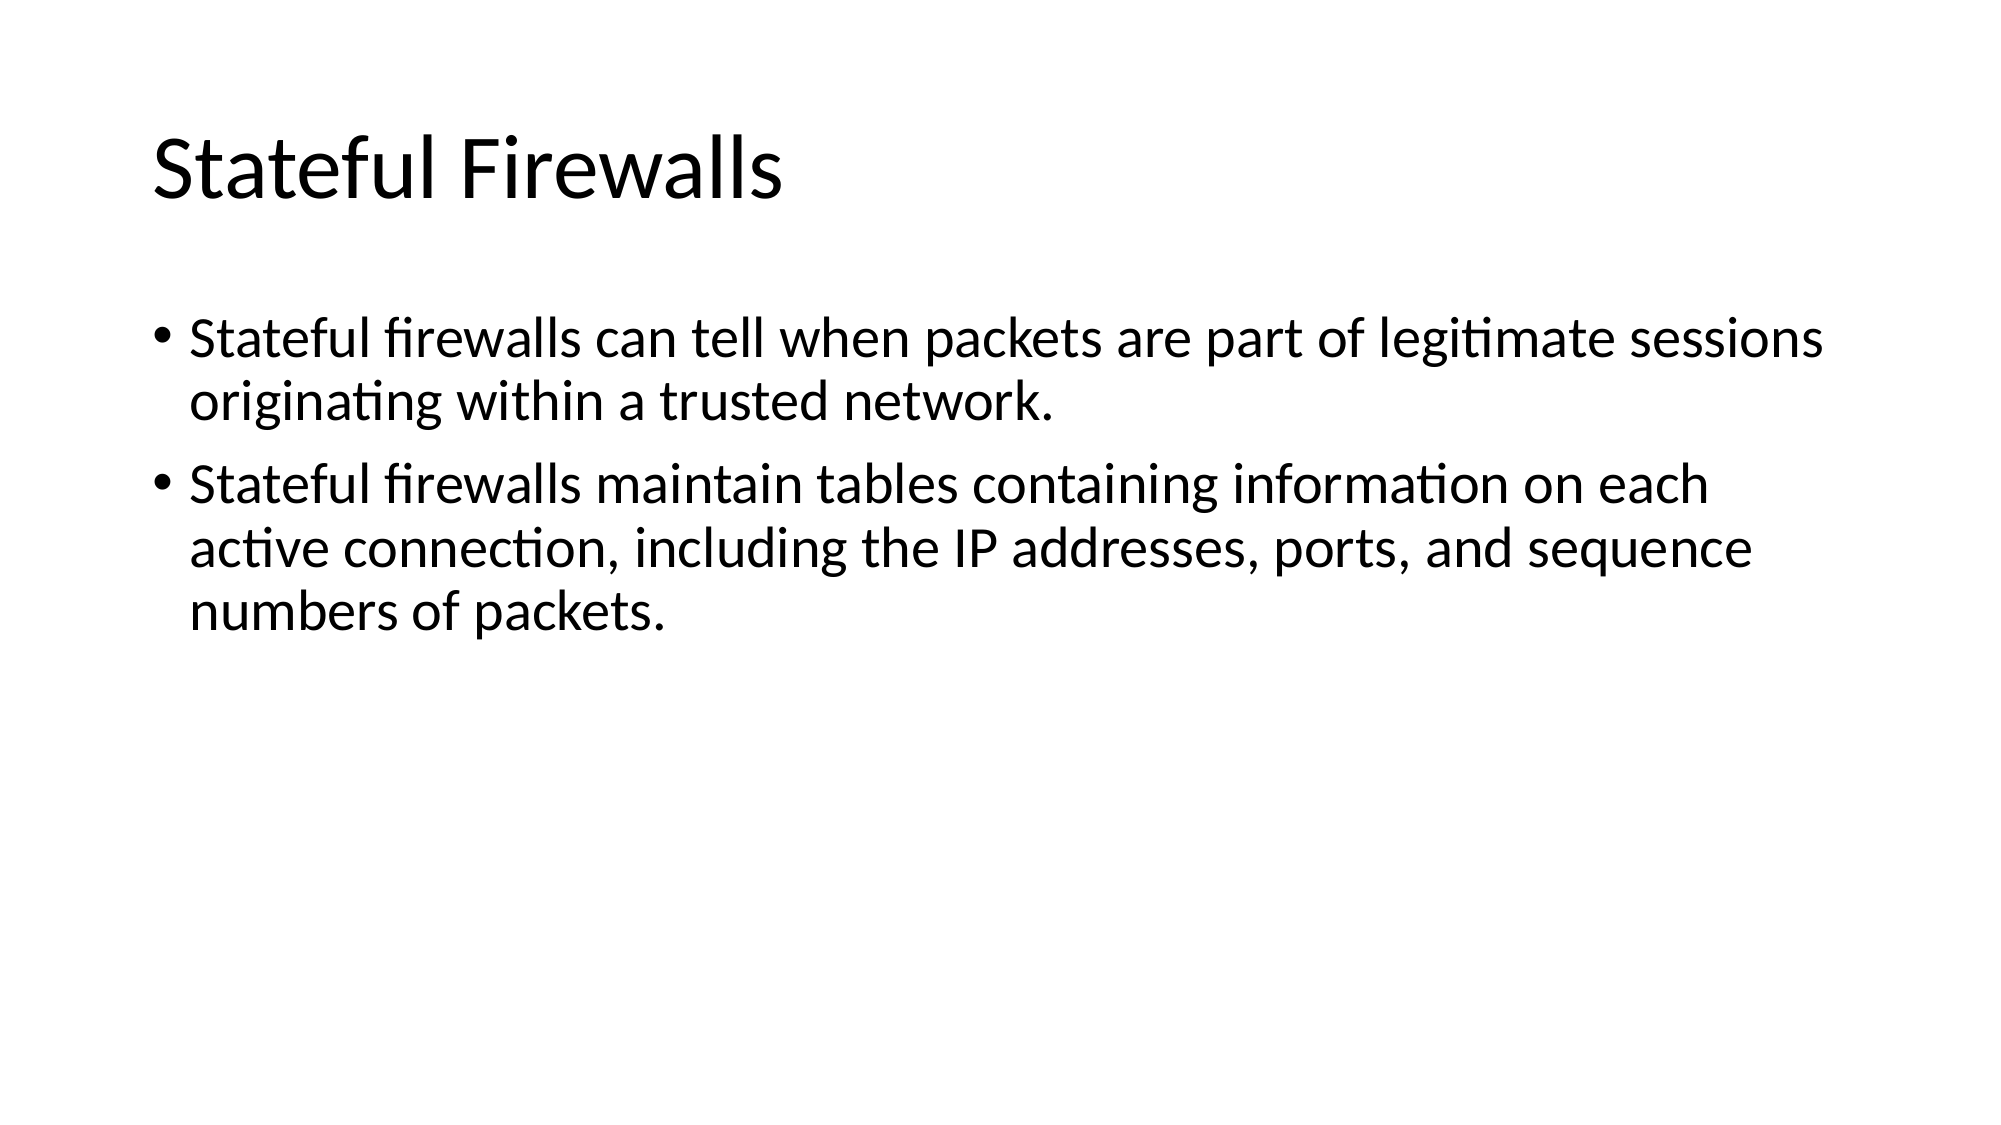

# Stateful Firewalls
Stateful firewalls can tell when packets are part of legitimate sessions originating within a trusted network.
Stateful firewalls maintain tables containing information on each active connection, including the IP addresses, ports, and sequence numbers of packets.